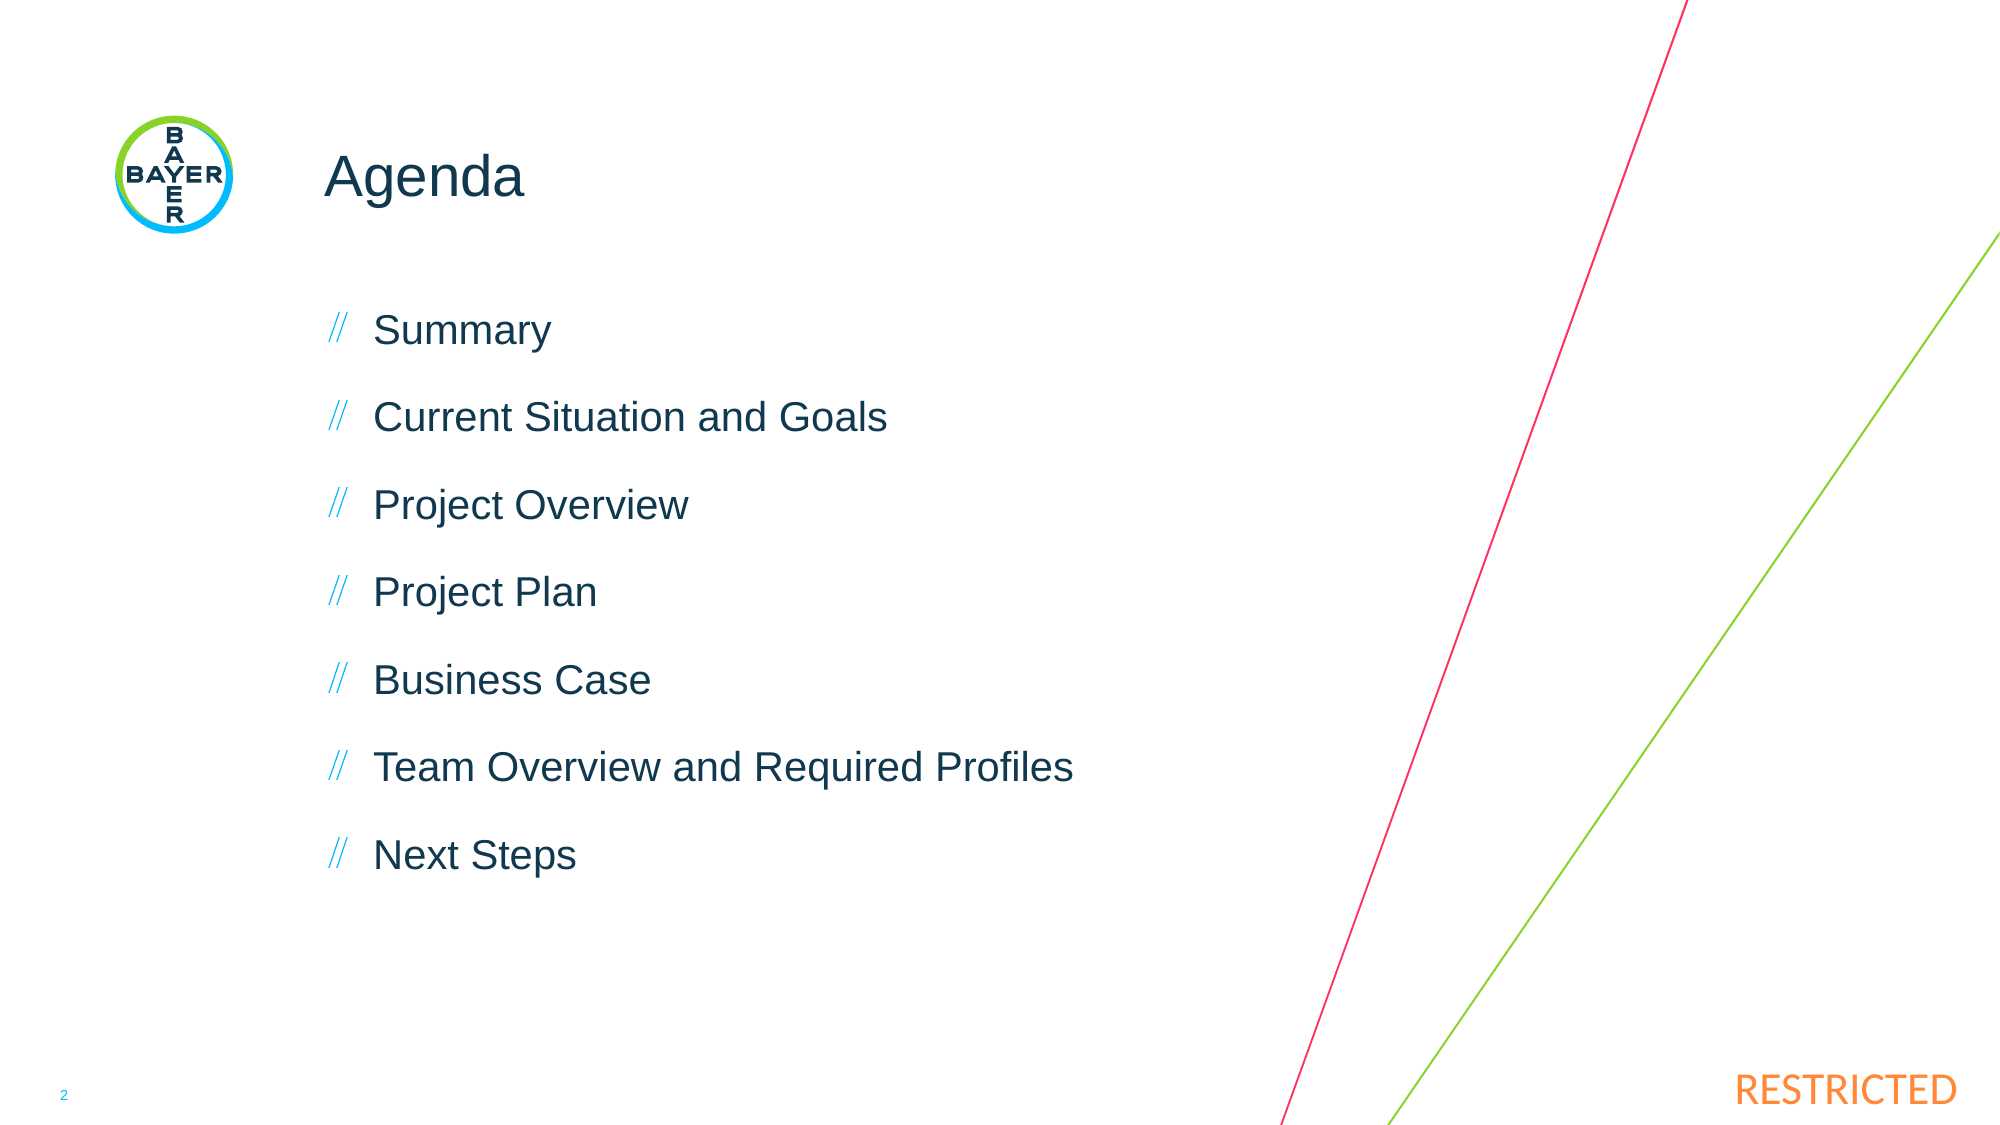

# Agenda
Summary
Current Situation and Goals
Project Overview
Project Plan
Business Case
Team Overview and Required Profiles
Next Steps

2